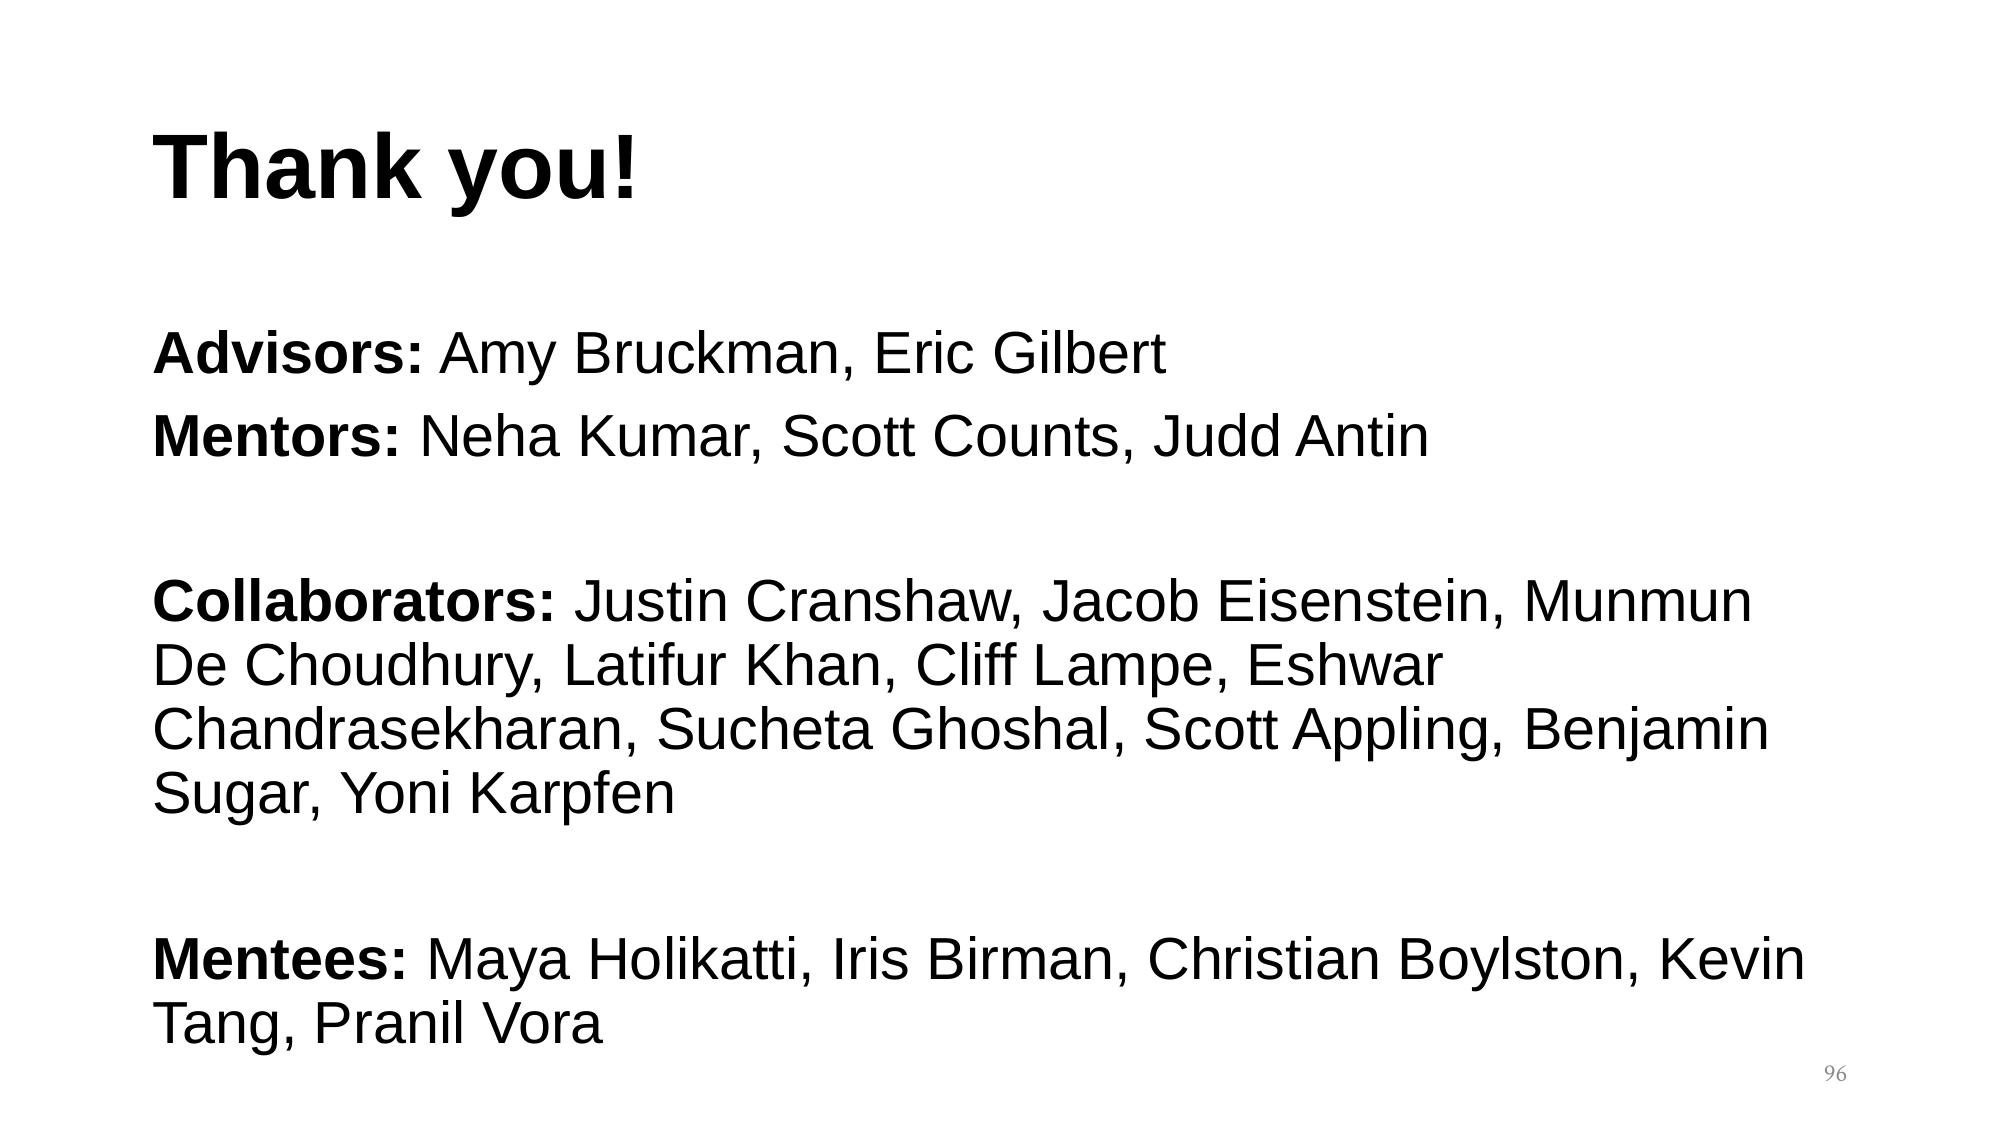

# Thank you!
Advisors: Amy Bruckman, Eric Gilbert
Mentors: Neha Kumar, Scott Counts, Judd Antin

Collaborators: Justin Cranshaw, Jacob Eisenstein, Munmun De Choudhury, Latifur Khan, Cliff Lampe, Eshwar Chandrasekharan, Sucheta Ghoshal, Scott Appling, Benjamin Sugar, Yoni Karpfen

Mentees: Maya Holikatti, Iris Birman, Christian Boylston, Kevin Tang, Pranil Vora
96